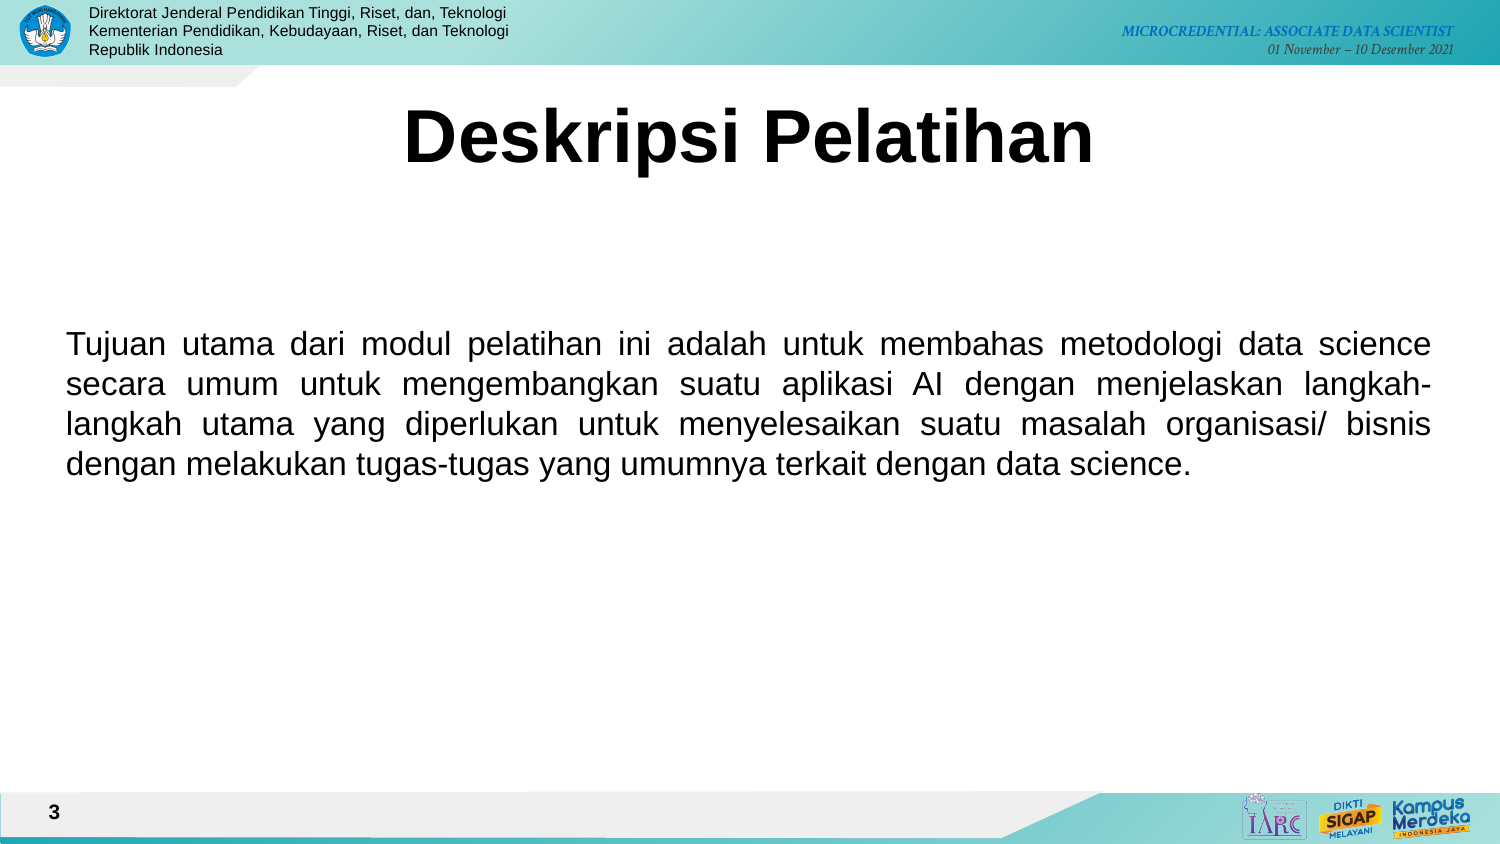

Deskripsi Pelatihan
Tujuan utama dari modul pelatihan ini adalah untuk membahas metodologi data science secara umum untuk mengembangkan suatu aplikasi AI dengan menjelaskan langkah-langkah utama yang diperlukan untuk menyelesaikan suatu masalah organisasi/ bisnis dengan melakukan tugas-tugas yang umumnya terkait dengan data science.
3